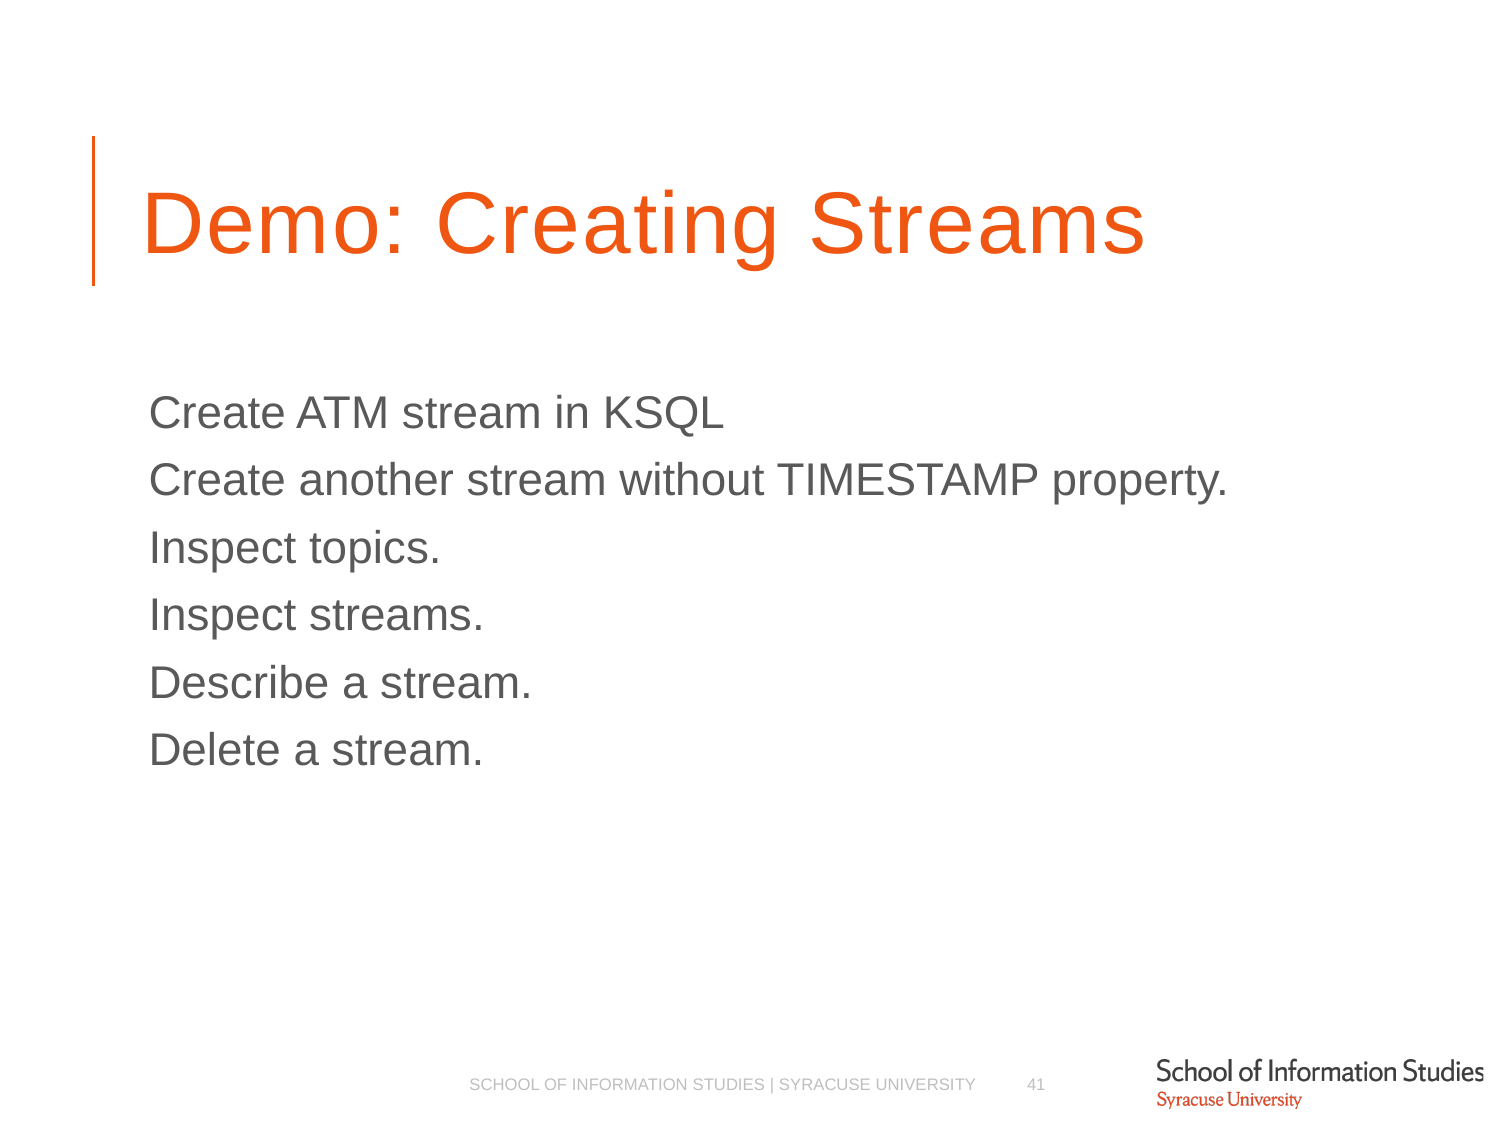

# Demo: Creating Streams
Create ATM stream in KSQL
Create another stream without TIMESTAMP property.
Inspect topics.
Inspect streams.
Describe a stream.
Delete a stream.
School of Information Studies | Syracuse University
41